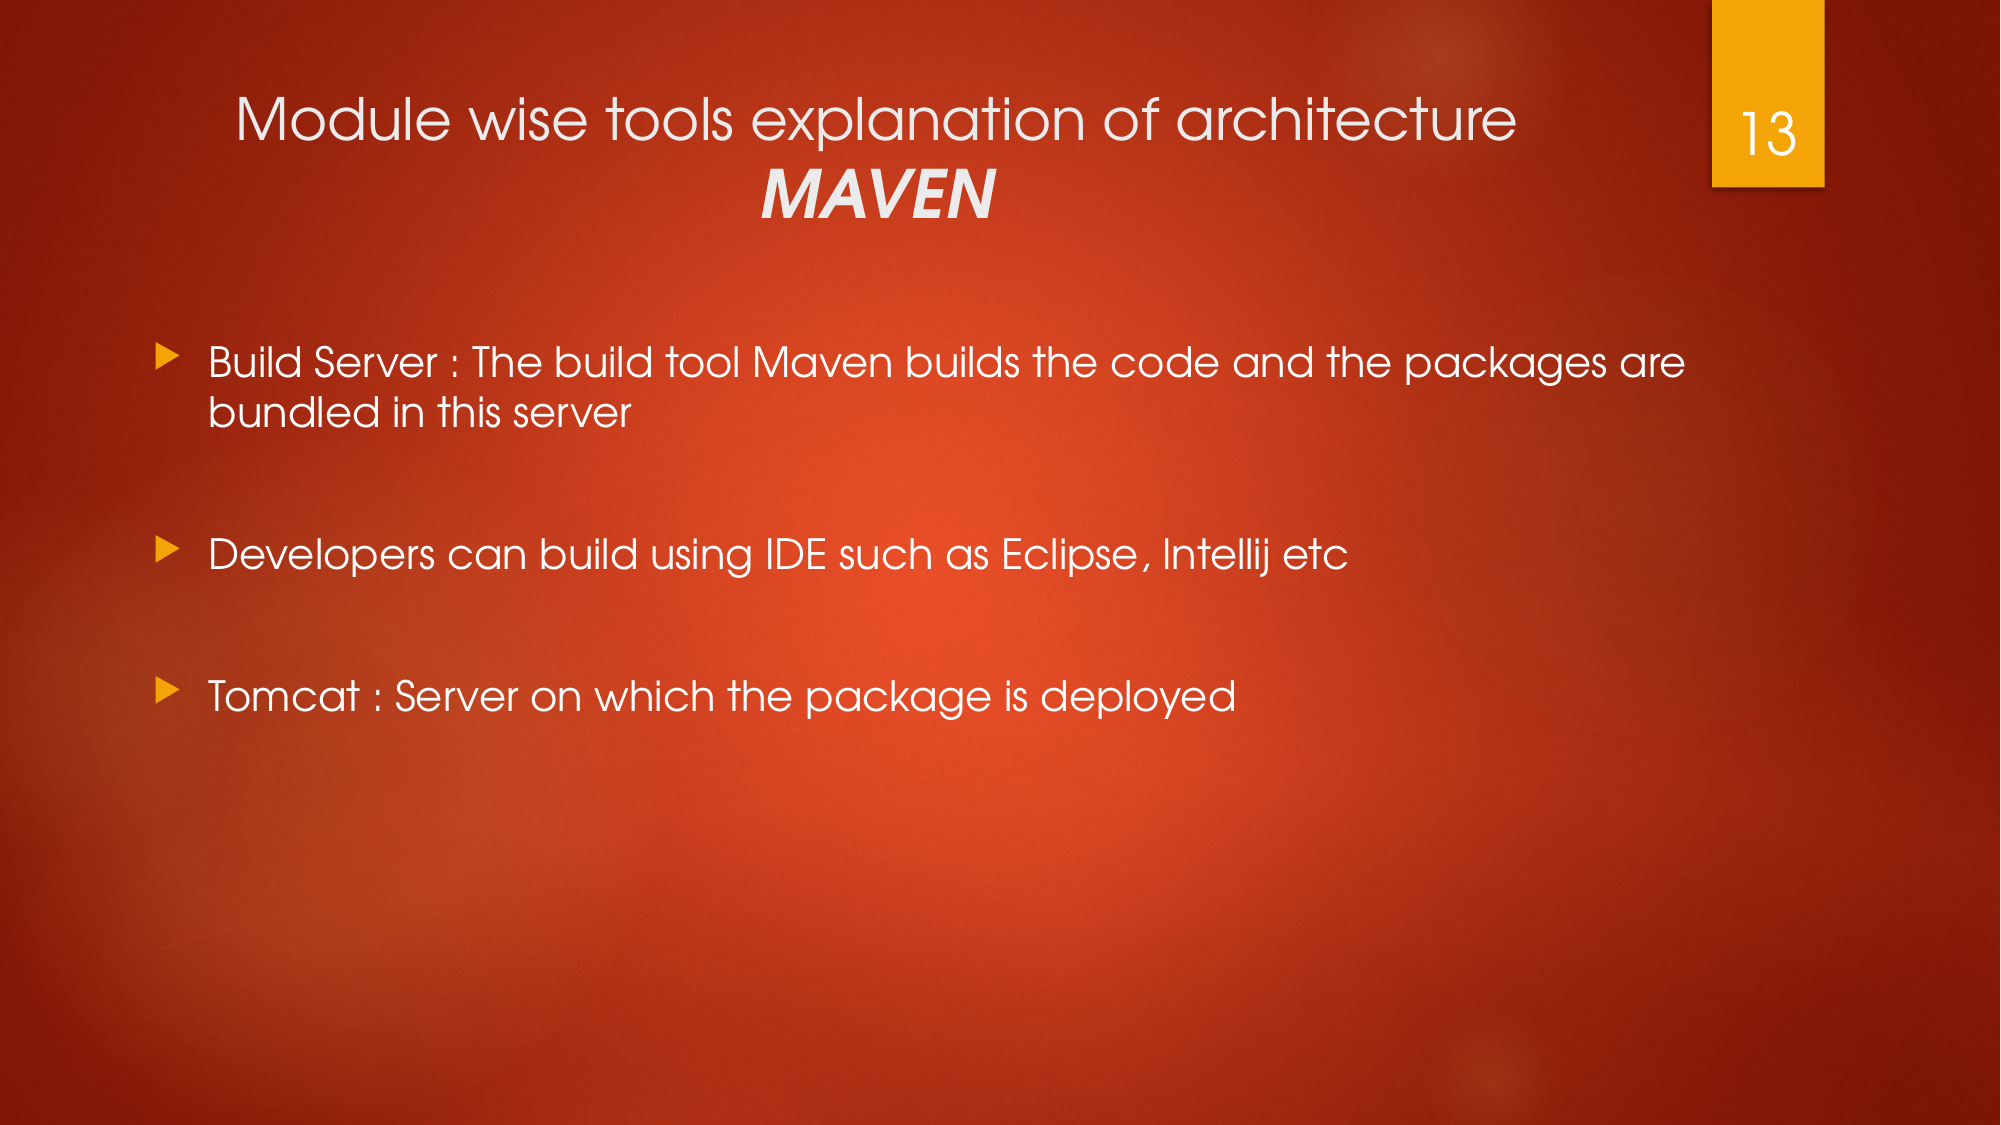

13
# Module wise tools explanation of architecture MAVEN
Build Server : The build tool Maven builds the code and the packages are bundled in this server

Developers can build using IDE such as Eclipse, Intellij etc

Tomcat : Server on which the package is deployed